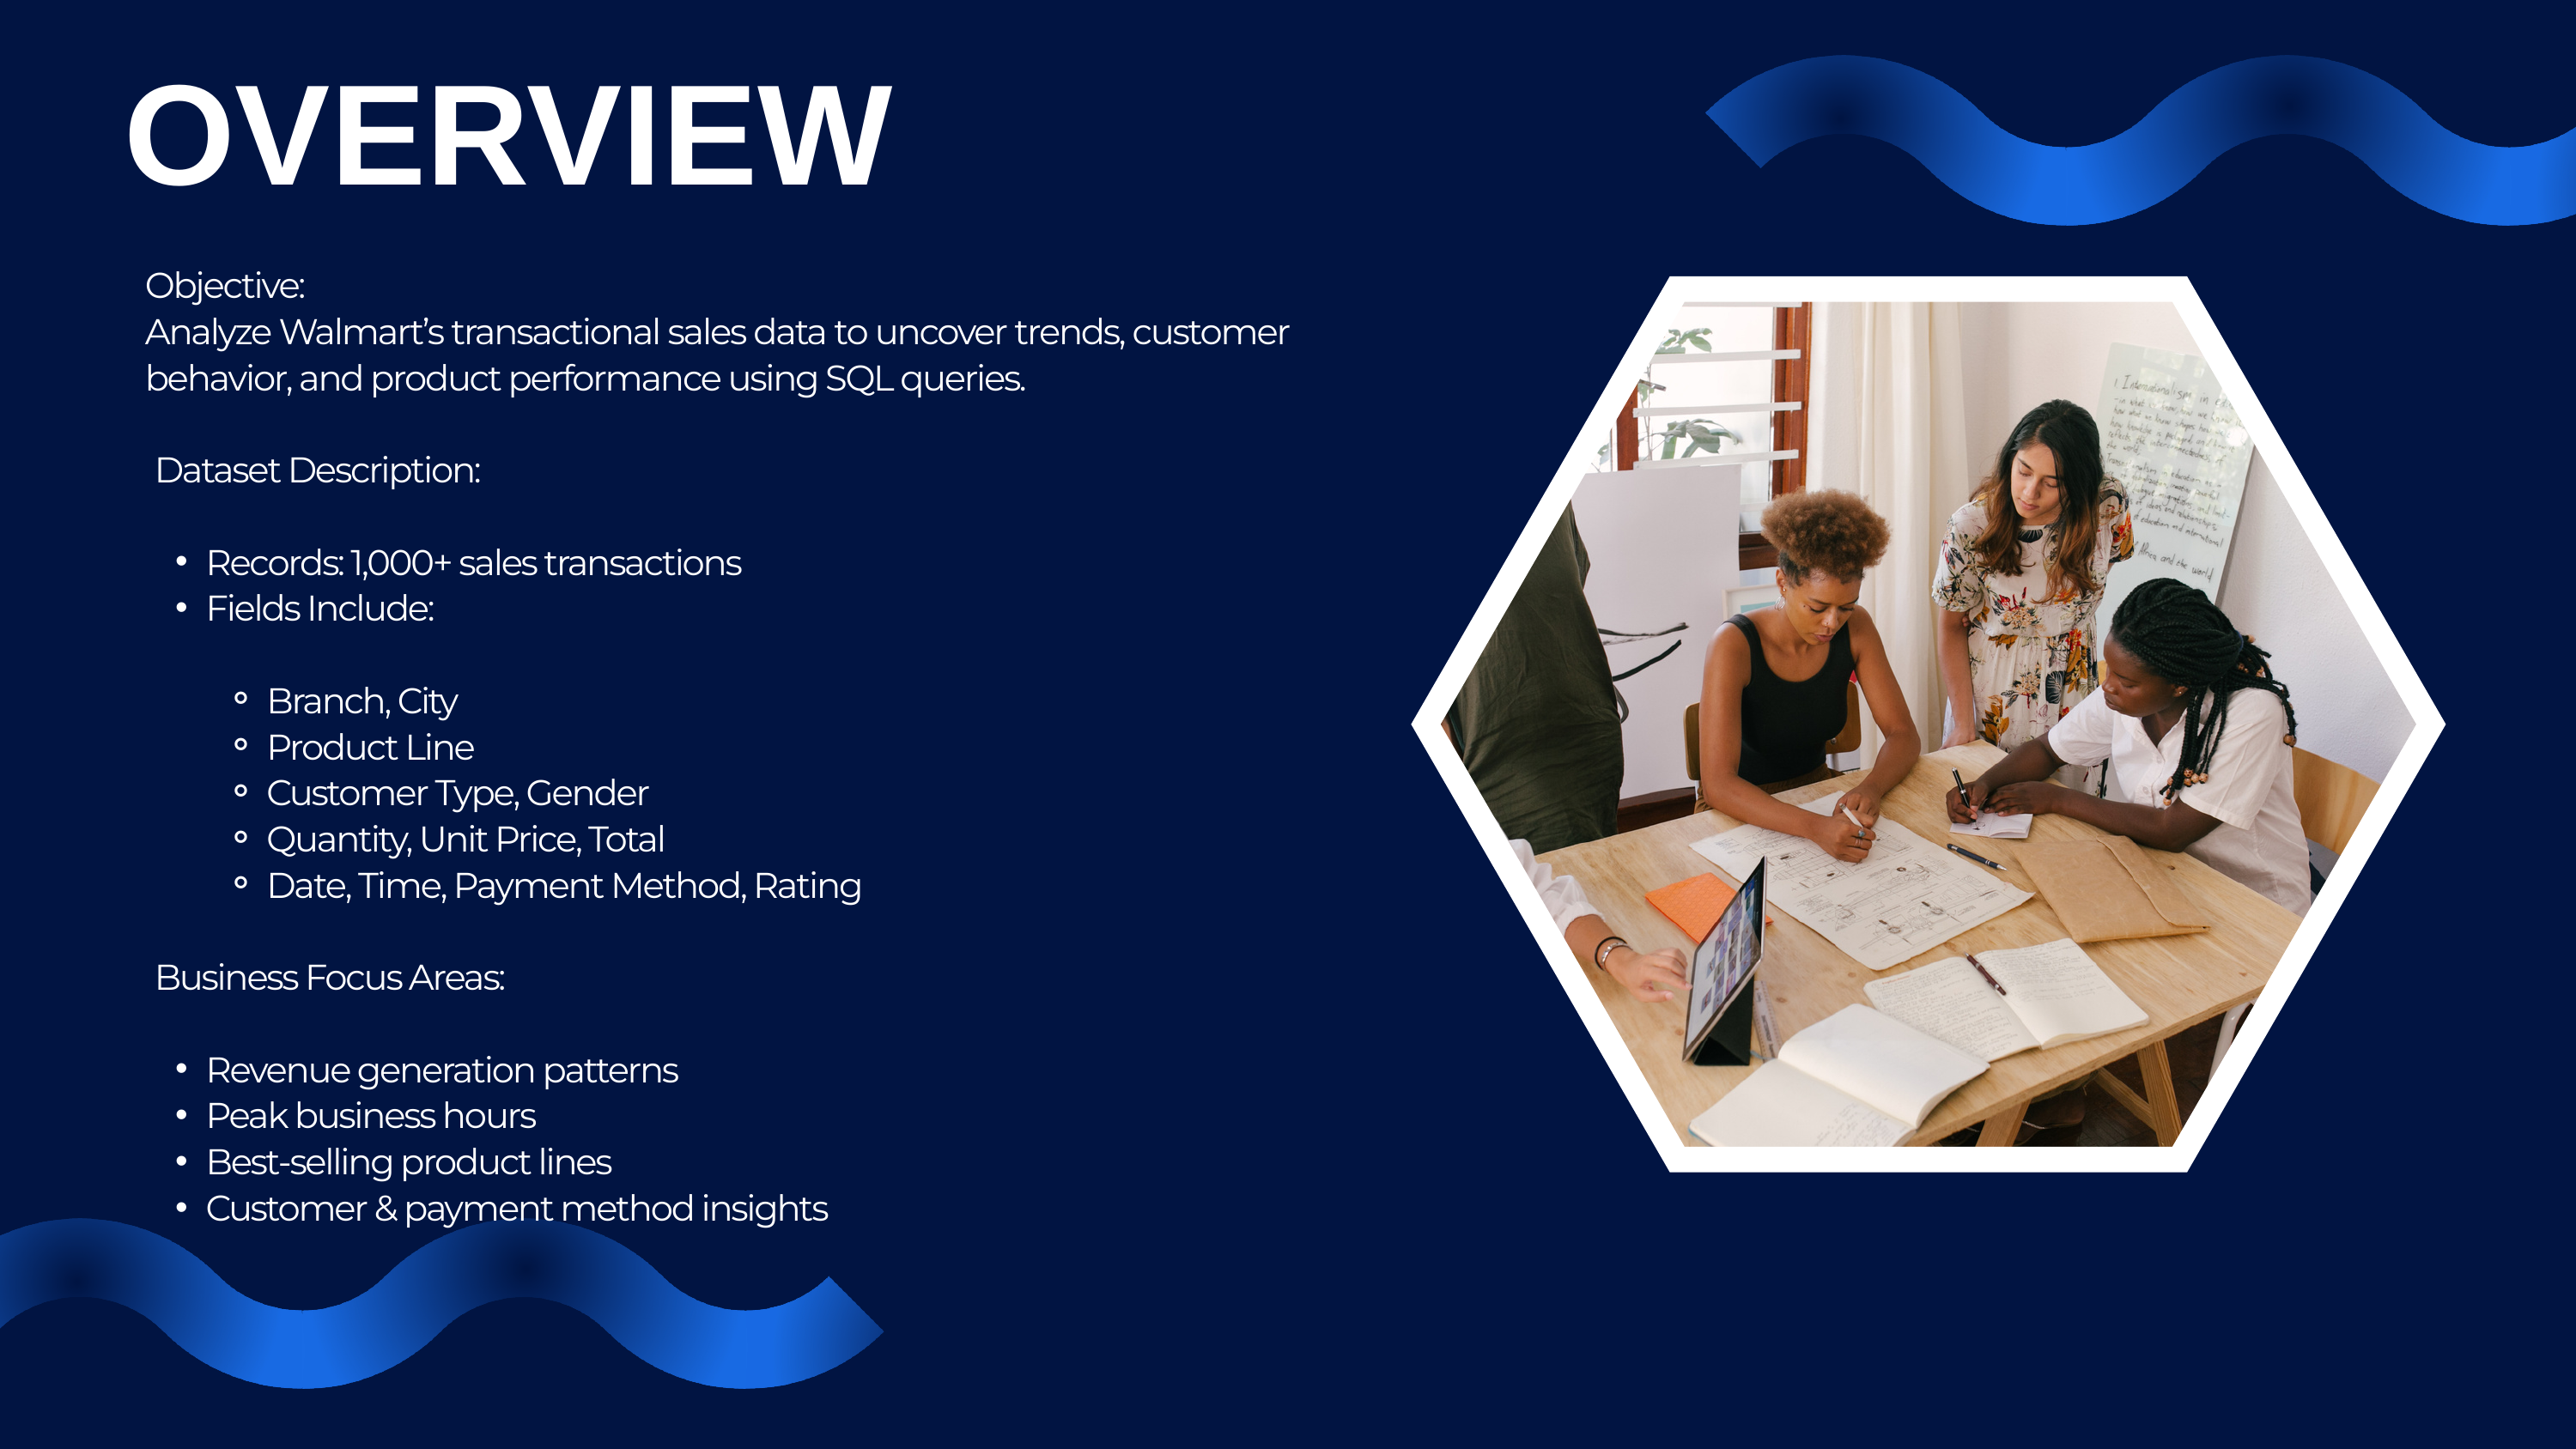

OVERVIEW
Objective:
Analyze Walmart’s transactional sales data to uncover trends, customer behavior, and product performance using SQL queries.

 Dataset Description:

Records: 1,000+ sales transactions
Fields Include:

Branch, City
Product Line
Customer Type, Gender
Quantity, Unit Price, Total
Date, Time, Payment Method, Rating

 Business Focus Areas:

Revenue generation patterns
Peak business hours
Best-selling product lines
Customer & payment method insights